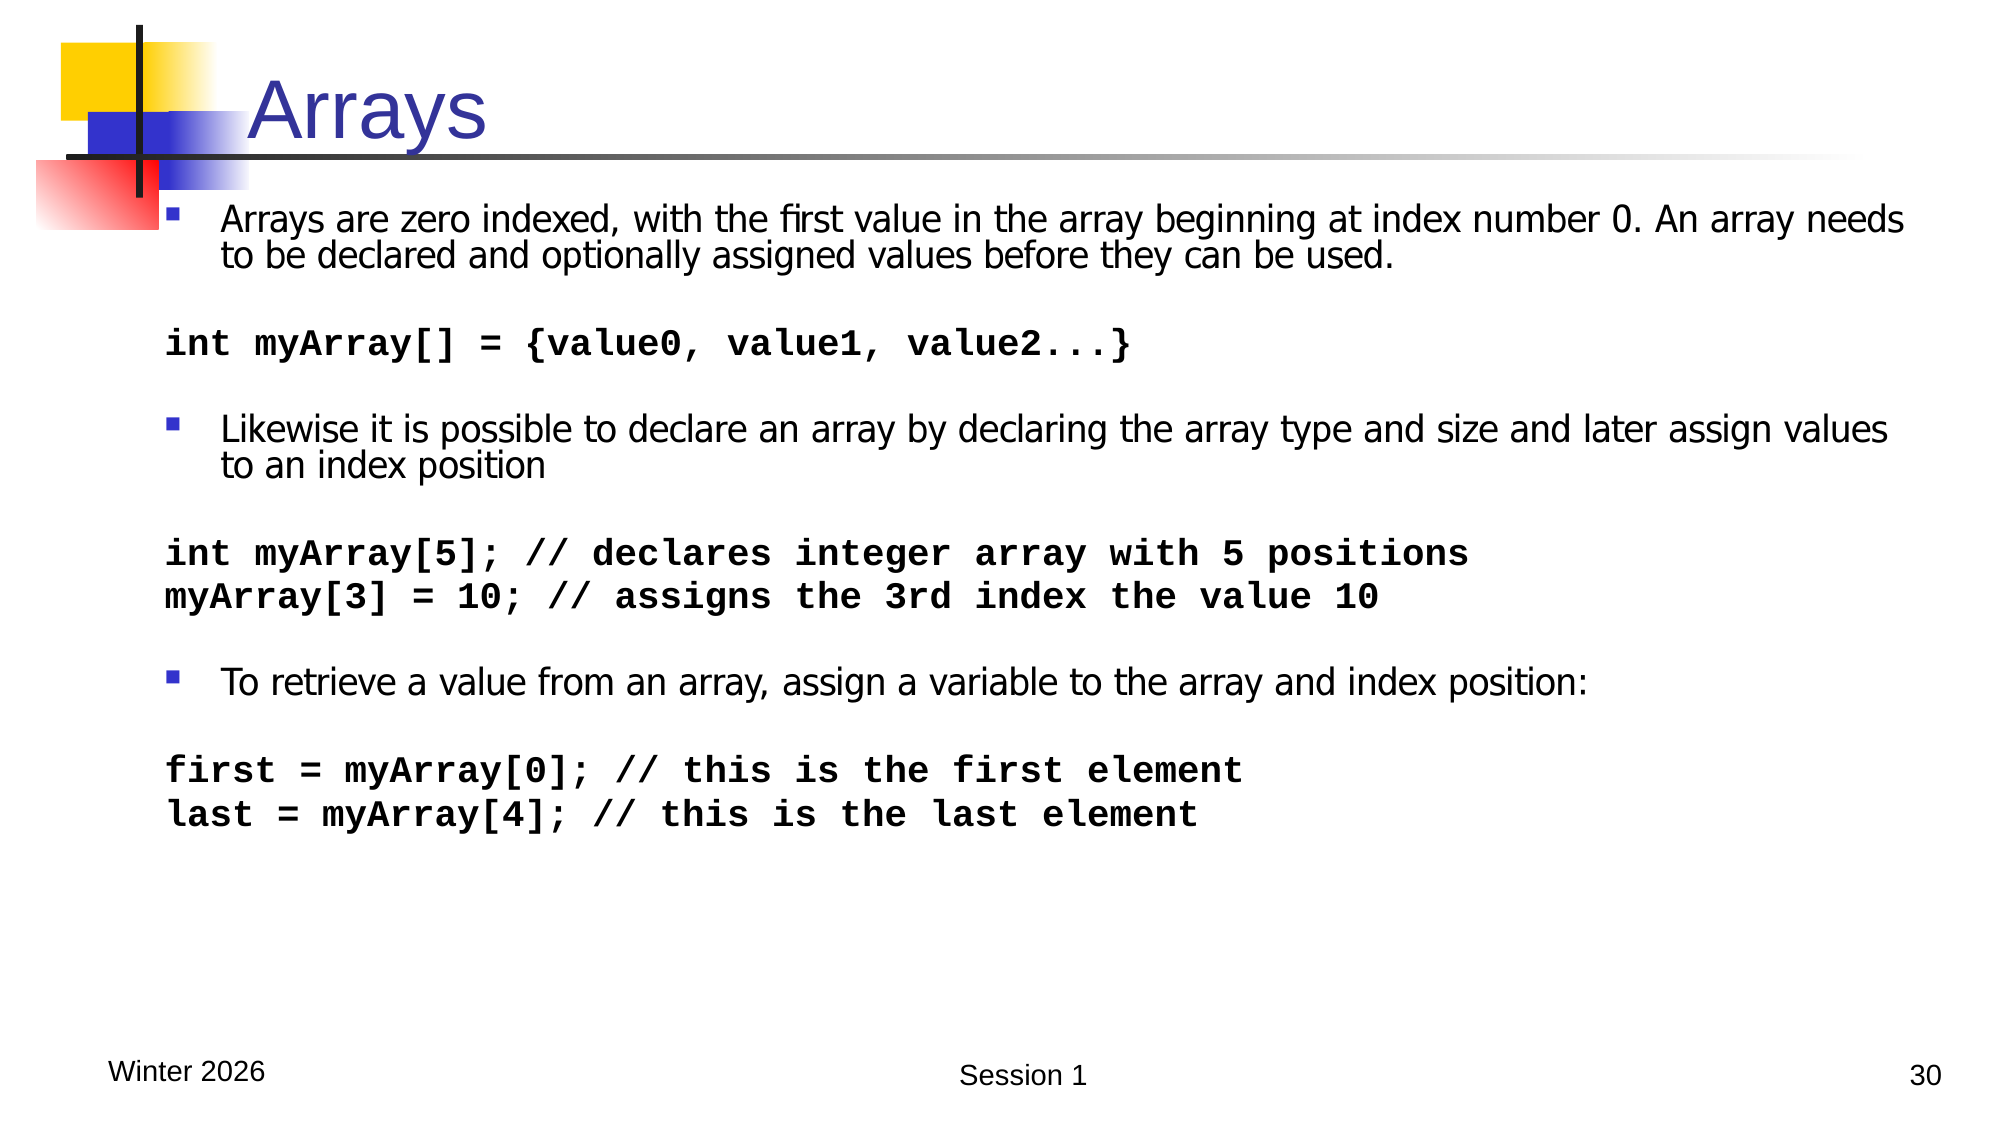

# Arrays
Arrays are zero indexed, with the first value in the array beginning at index number 0. An array needs to be declared and optionally assigned values before they can be used.

int myArray[] = {value0, value1, value2...}

Likewise it is possible to declare an array by declaring the array type and size and later assign values to an index position

int myArray[5]; // declares integer array with 5 positions
myArray[3] = 10; // assigns the 3rd index the value 10

To retrieve a value from an array, assign a variable to the array and index position:

first = myArray[0]; // this is the first element
last = myArray[4]; // this is the last element
Winter 2026
Session 1
30